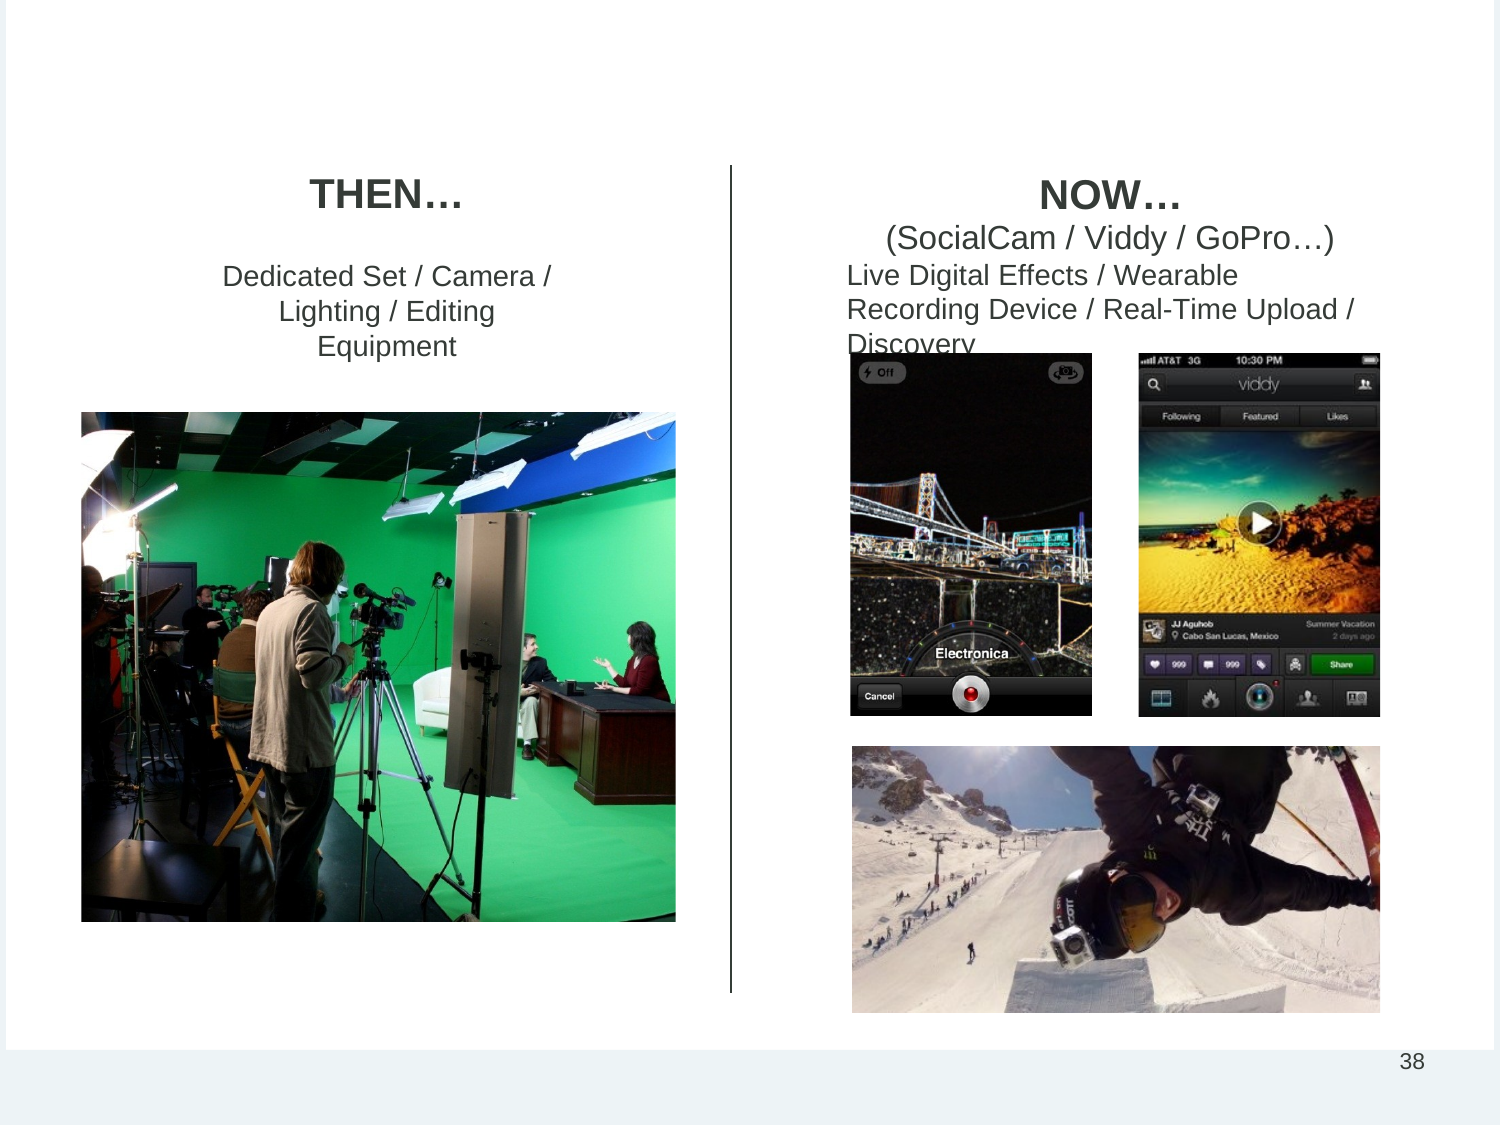

# Re-Imagination of Video Creation / Production…

THEN…

Dedicated Set / Camera / Lighting / Editing Equipment
NOW…
(SocialCam / Viddy / GoPro…) Live Digital Effects / Wearable Recording Device / Real-Time Upload / Discovery

38